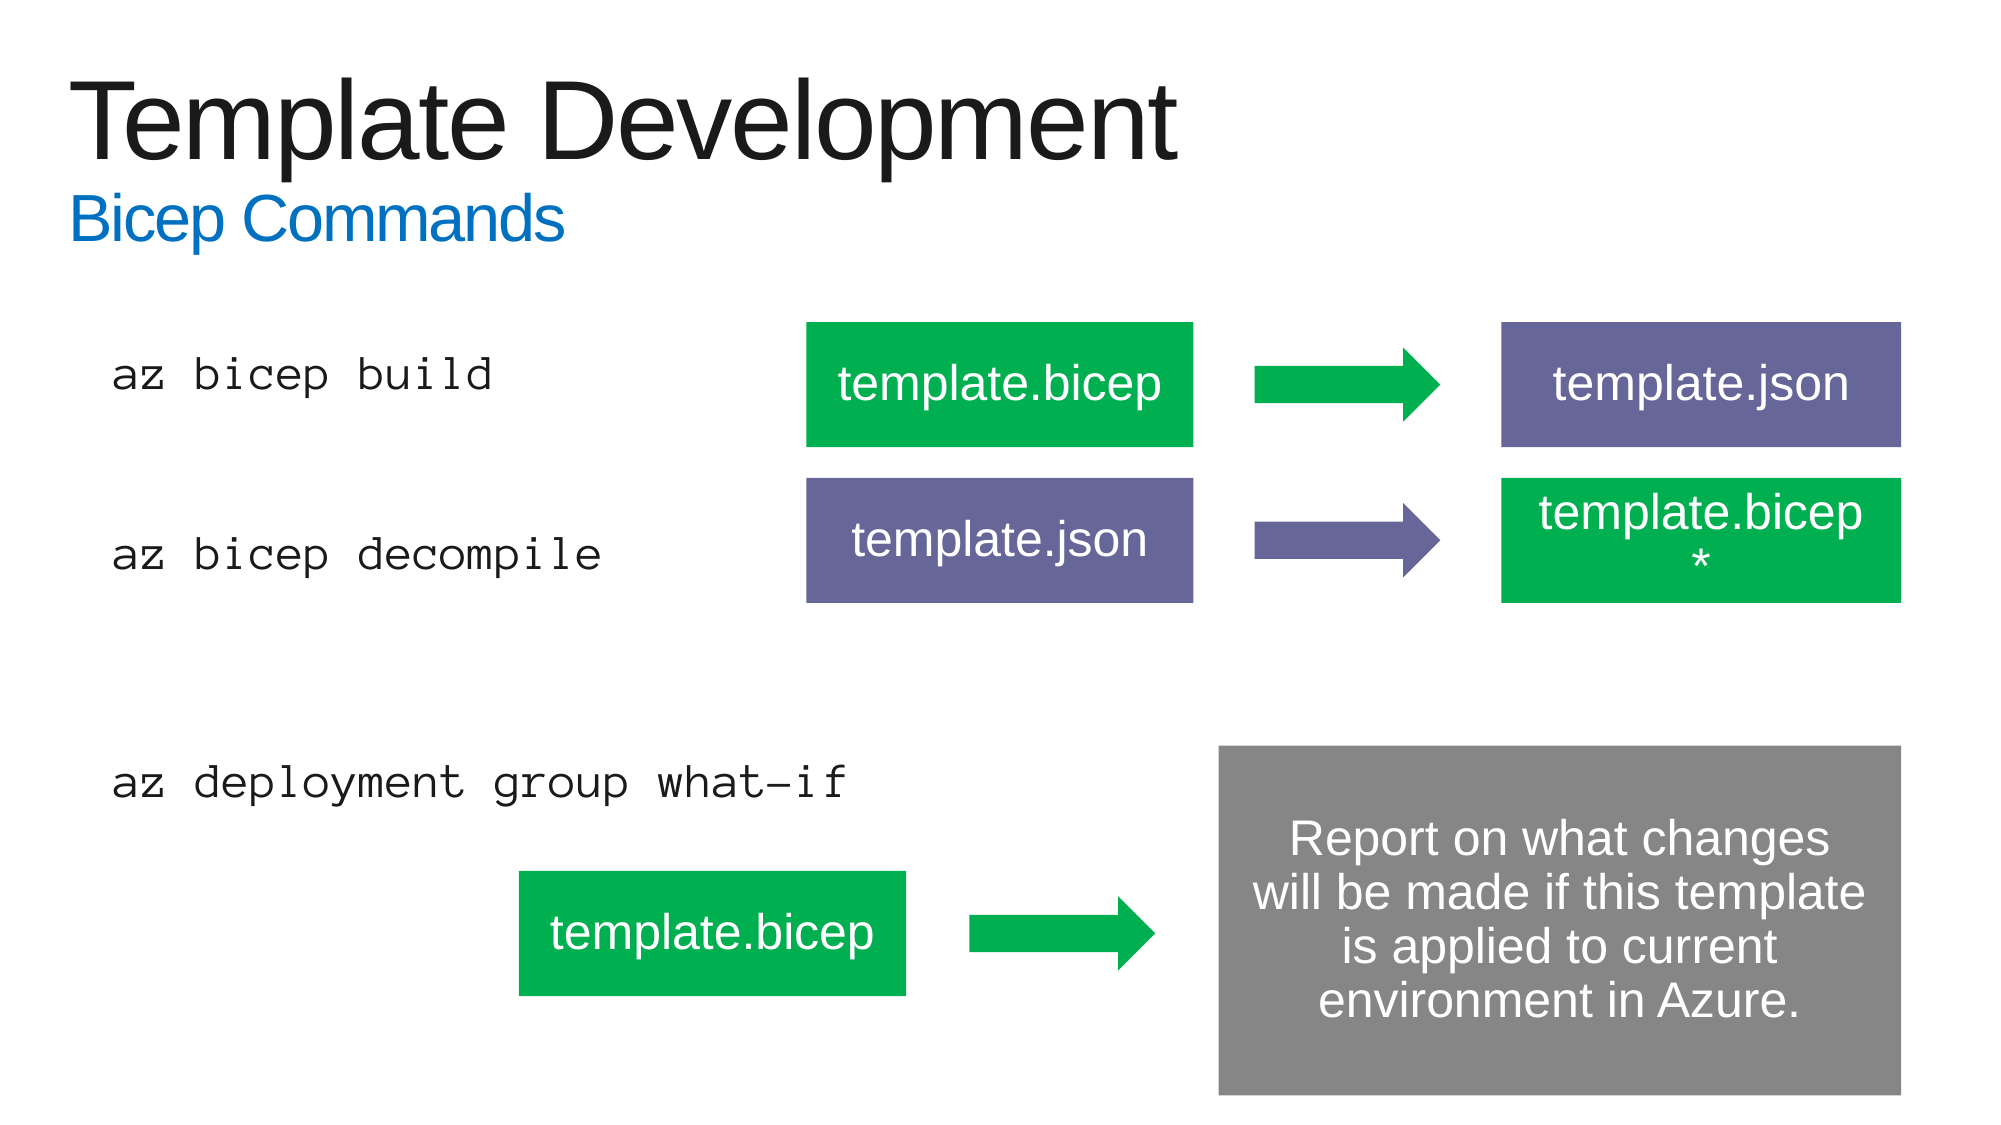

# Template Development Bicep Commands
az bicep build
az bicep decompile
az deployment group what-if
template.bicep
template.json

template.json
template.bicep*

Report on what changes will be made if this template is applied to current environment in Azure.
template.bicep